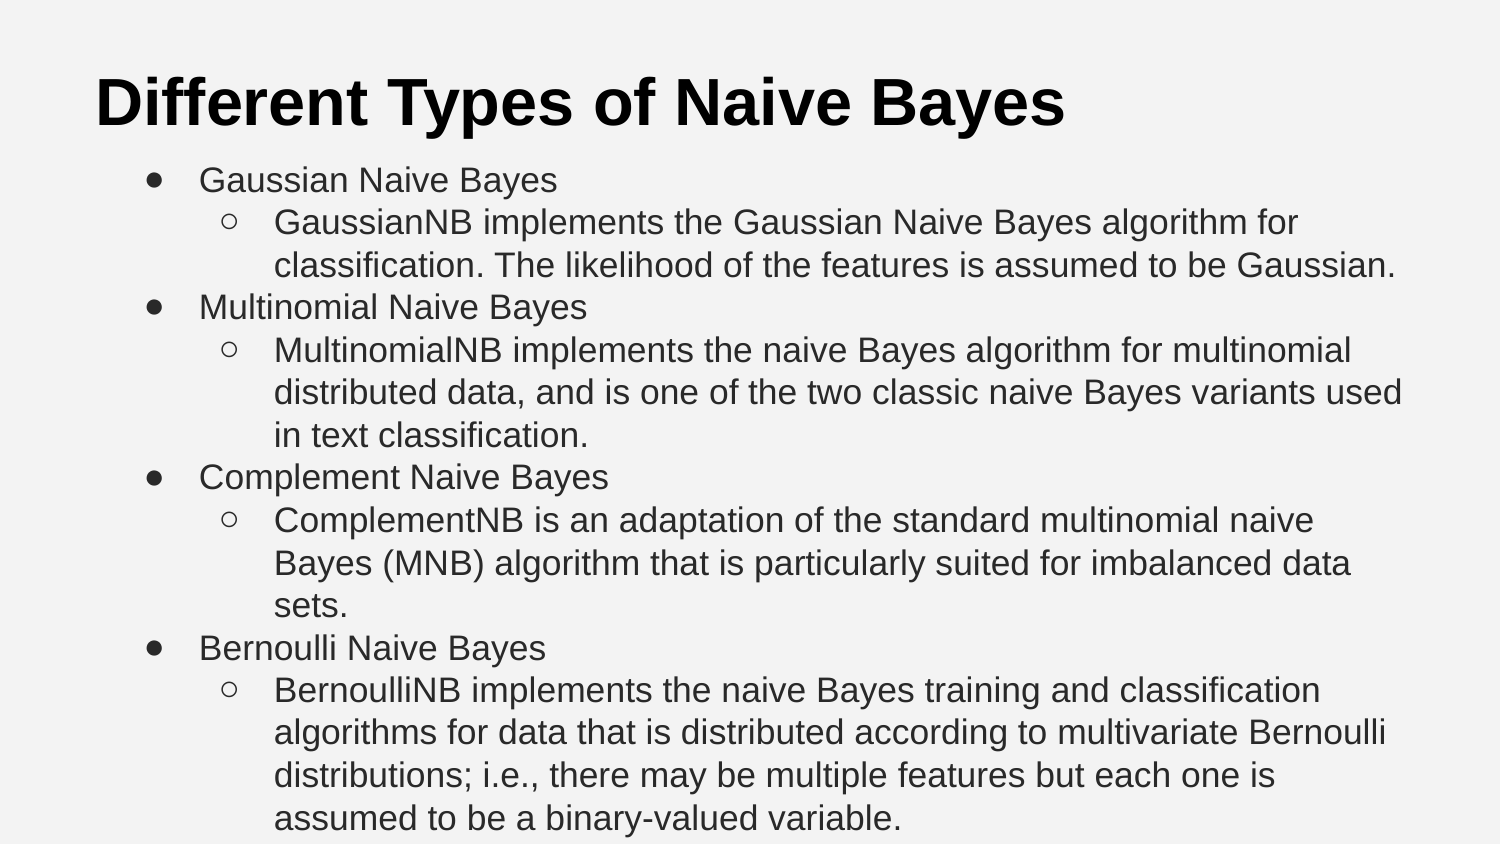

# Different Types of Naive Bayes

Gaussian Naive Bayes
GaussianNB implements the Gaussian Naive Bayes algorithm for classification. The likelihood of the features is assumed to be Gaussian.
Multinomial Naive Bayes
MultinomialNB implements the naive Bayes algorithm for multinomial distributed data, and is one of the two classic naive Bayes variants used in text classification.
Complement Naive Bayes
ComplementNB is an adaptation of the standard multinomial naive Bayes (MNB) algorithm that is particularly suited for imbalanced data sets.
Bernoulli Naive Bayes
BernoulliNB implements the naive Bayes training and classification algorithms for data that is distributed according to multivariate Bernoulli distributions; i.e., there may be multiple features but each one is assumed to be a binary-valued variable.